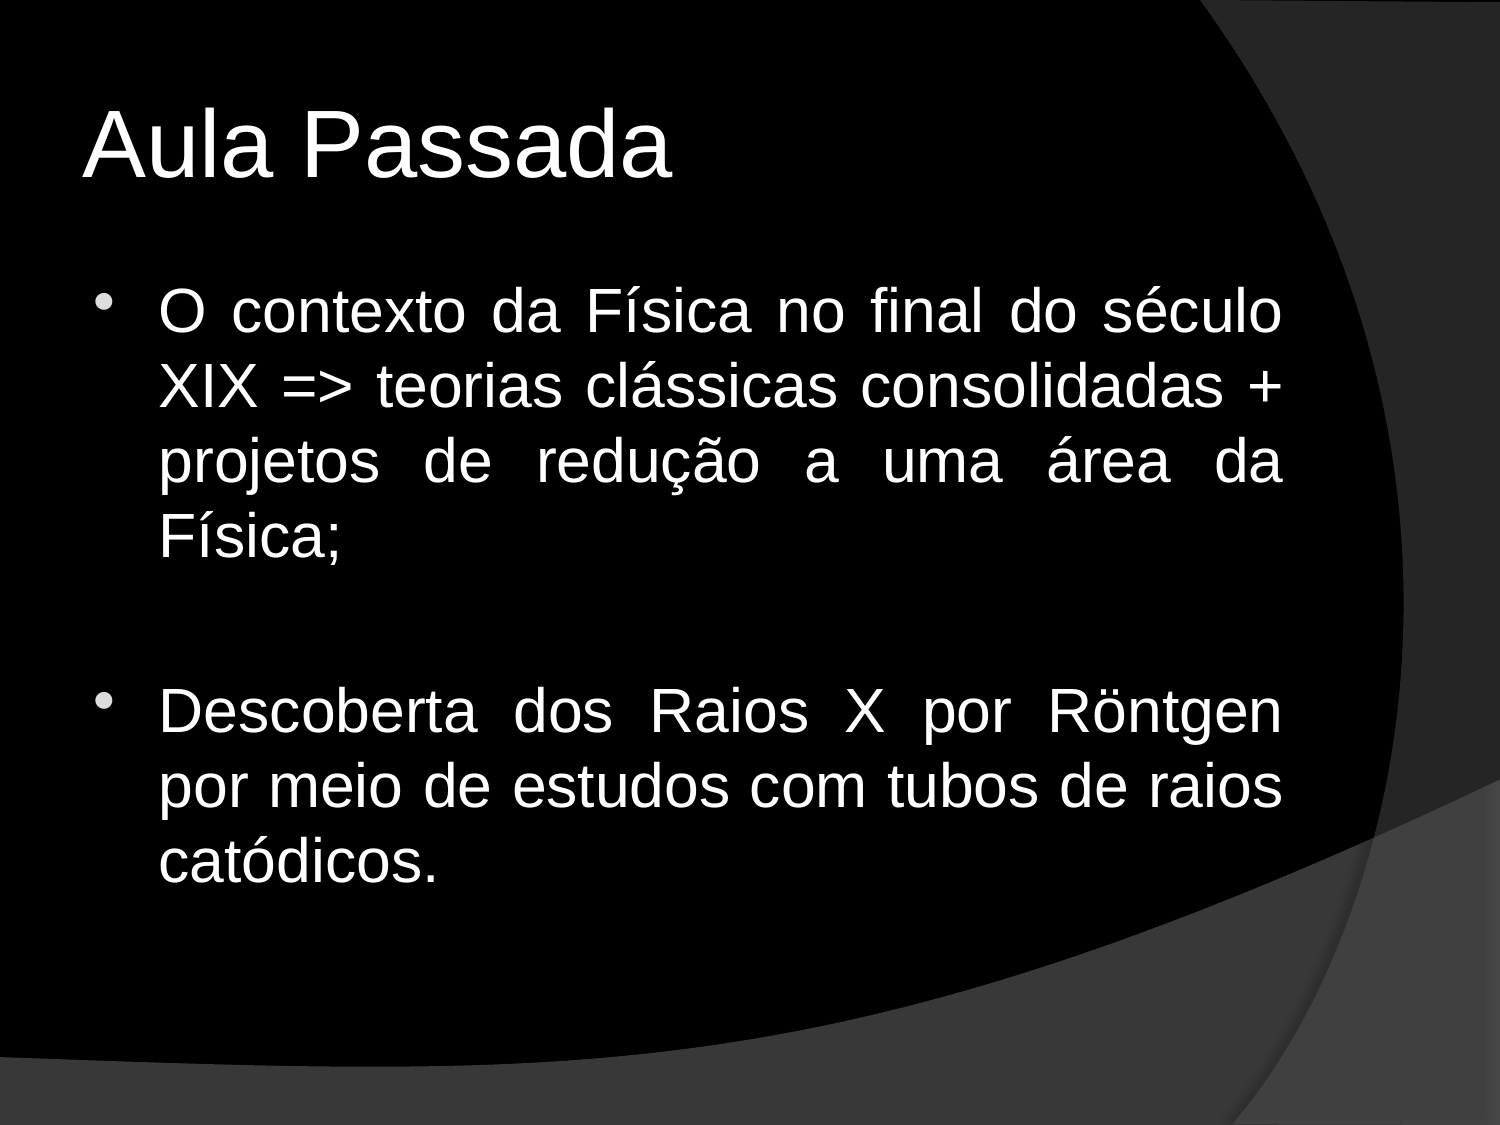

# Aula Passada
O contexto da Física no final do século XIX => teorias clássicas consolidadas + projetos de redução a uma área da Física;

Descoberta dos Raios X por Röntgen por meio de estudos com tubos de raios catódicos.